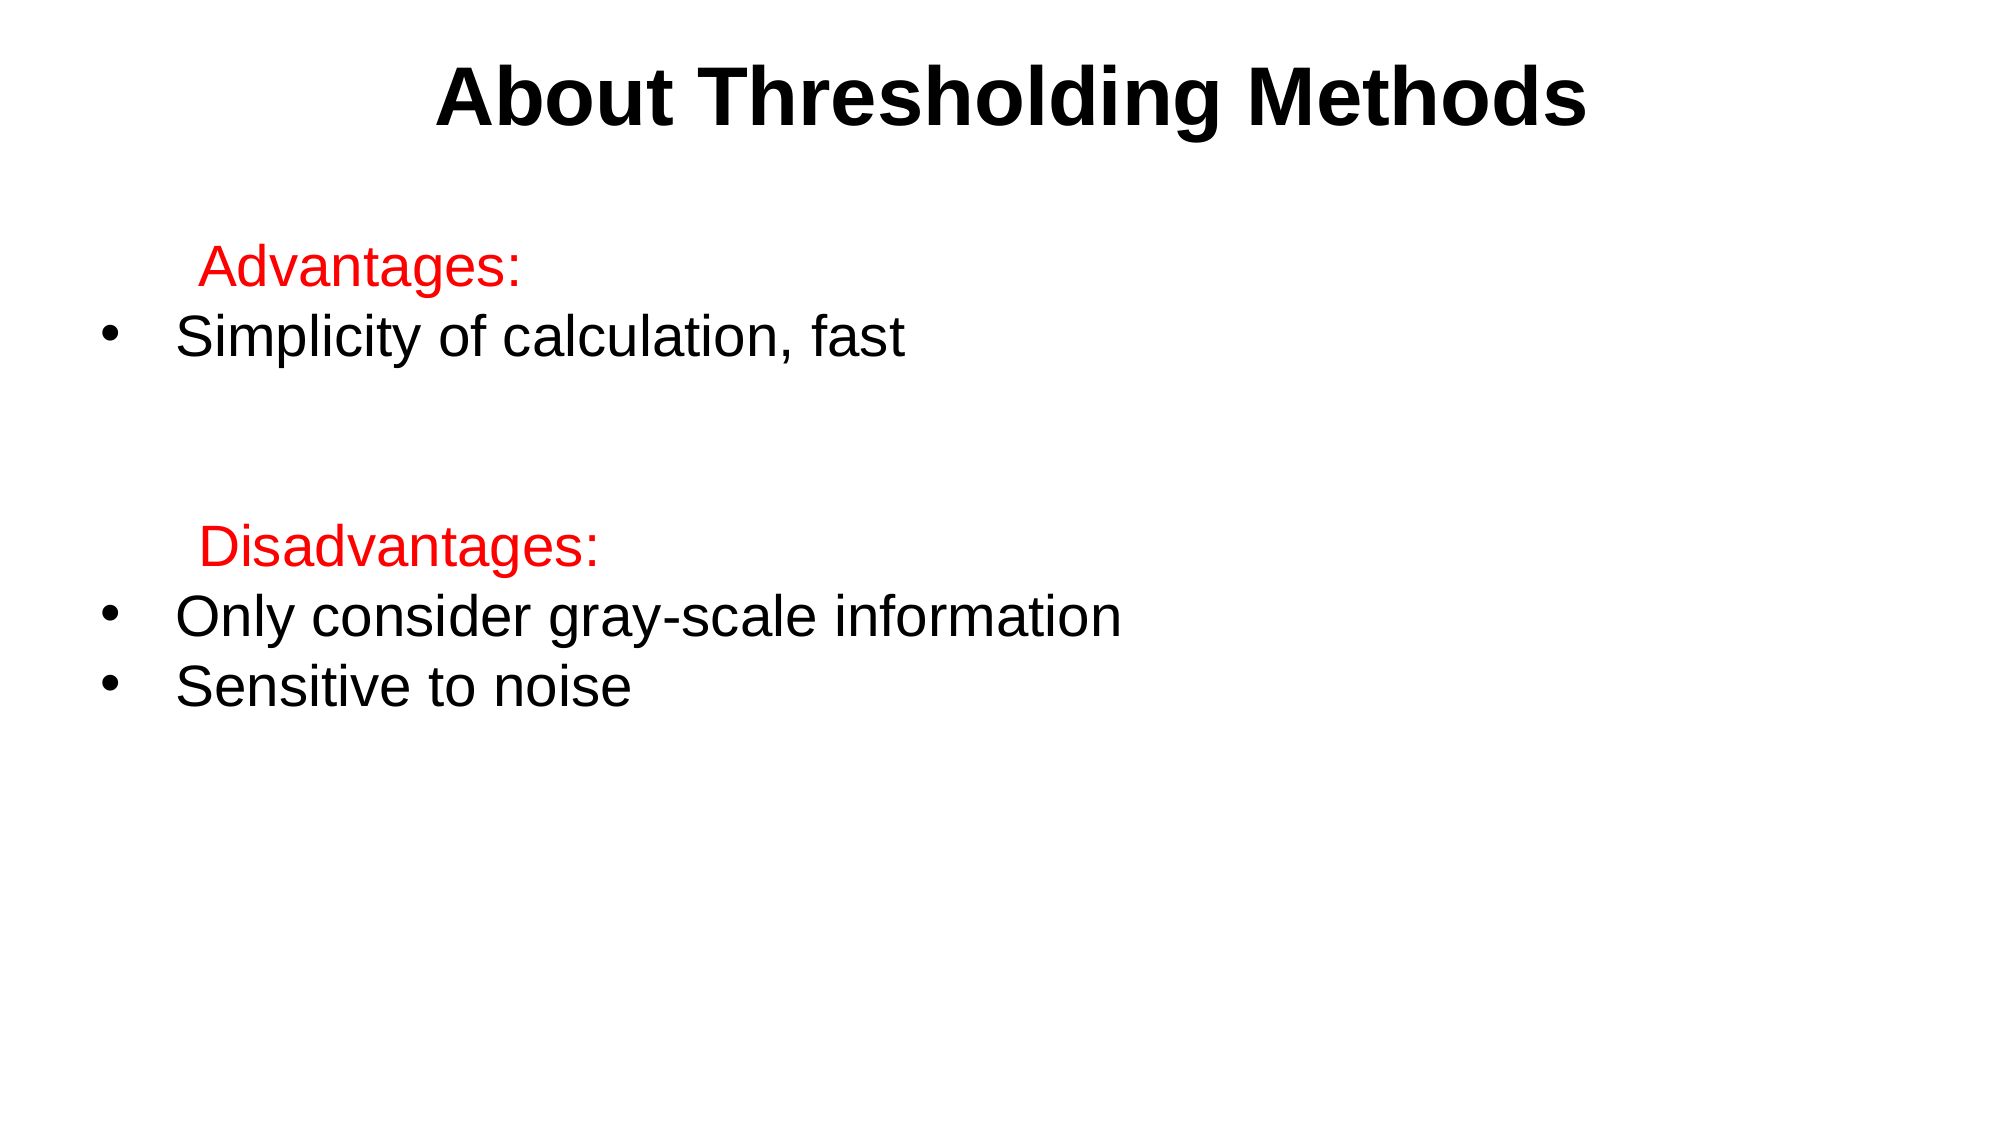

About Thresholding Methods
      Advantages:
Simplicity of calculation, fast

      Disadvantages:
Only consider gray-scale information
Sensitive to noise